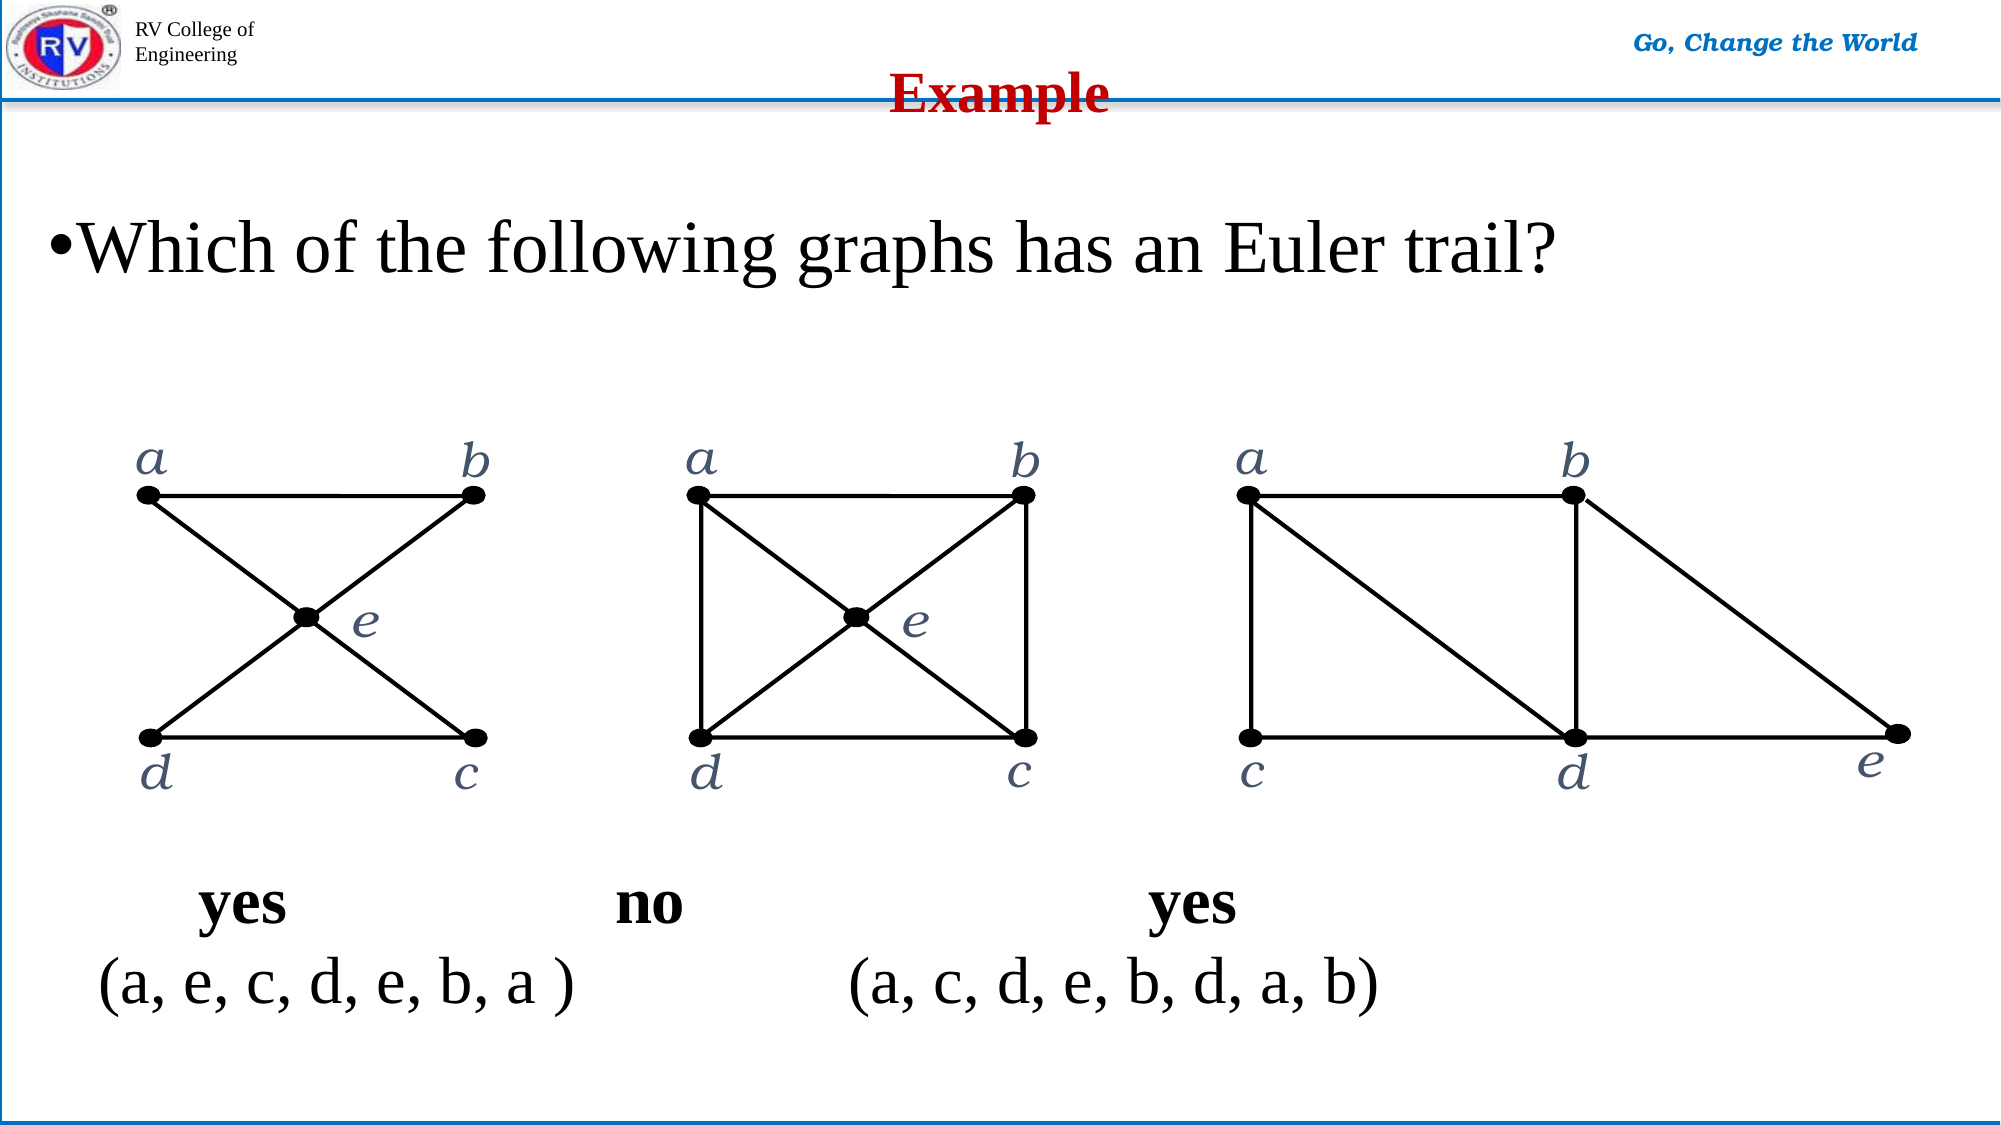

# Example
Which of the following graphs has an Euler trail?
a
b

e

d
c
a
b

e

c
d
a
b

e

c

d
      yes		    no				yes
(a, e, c, d, e, b, a )	         (a, c, d, e, b, d, a, b)